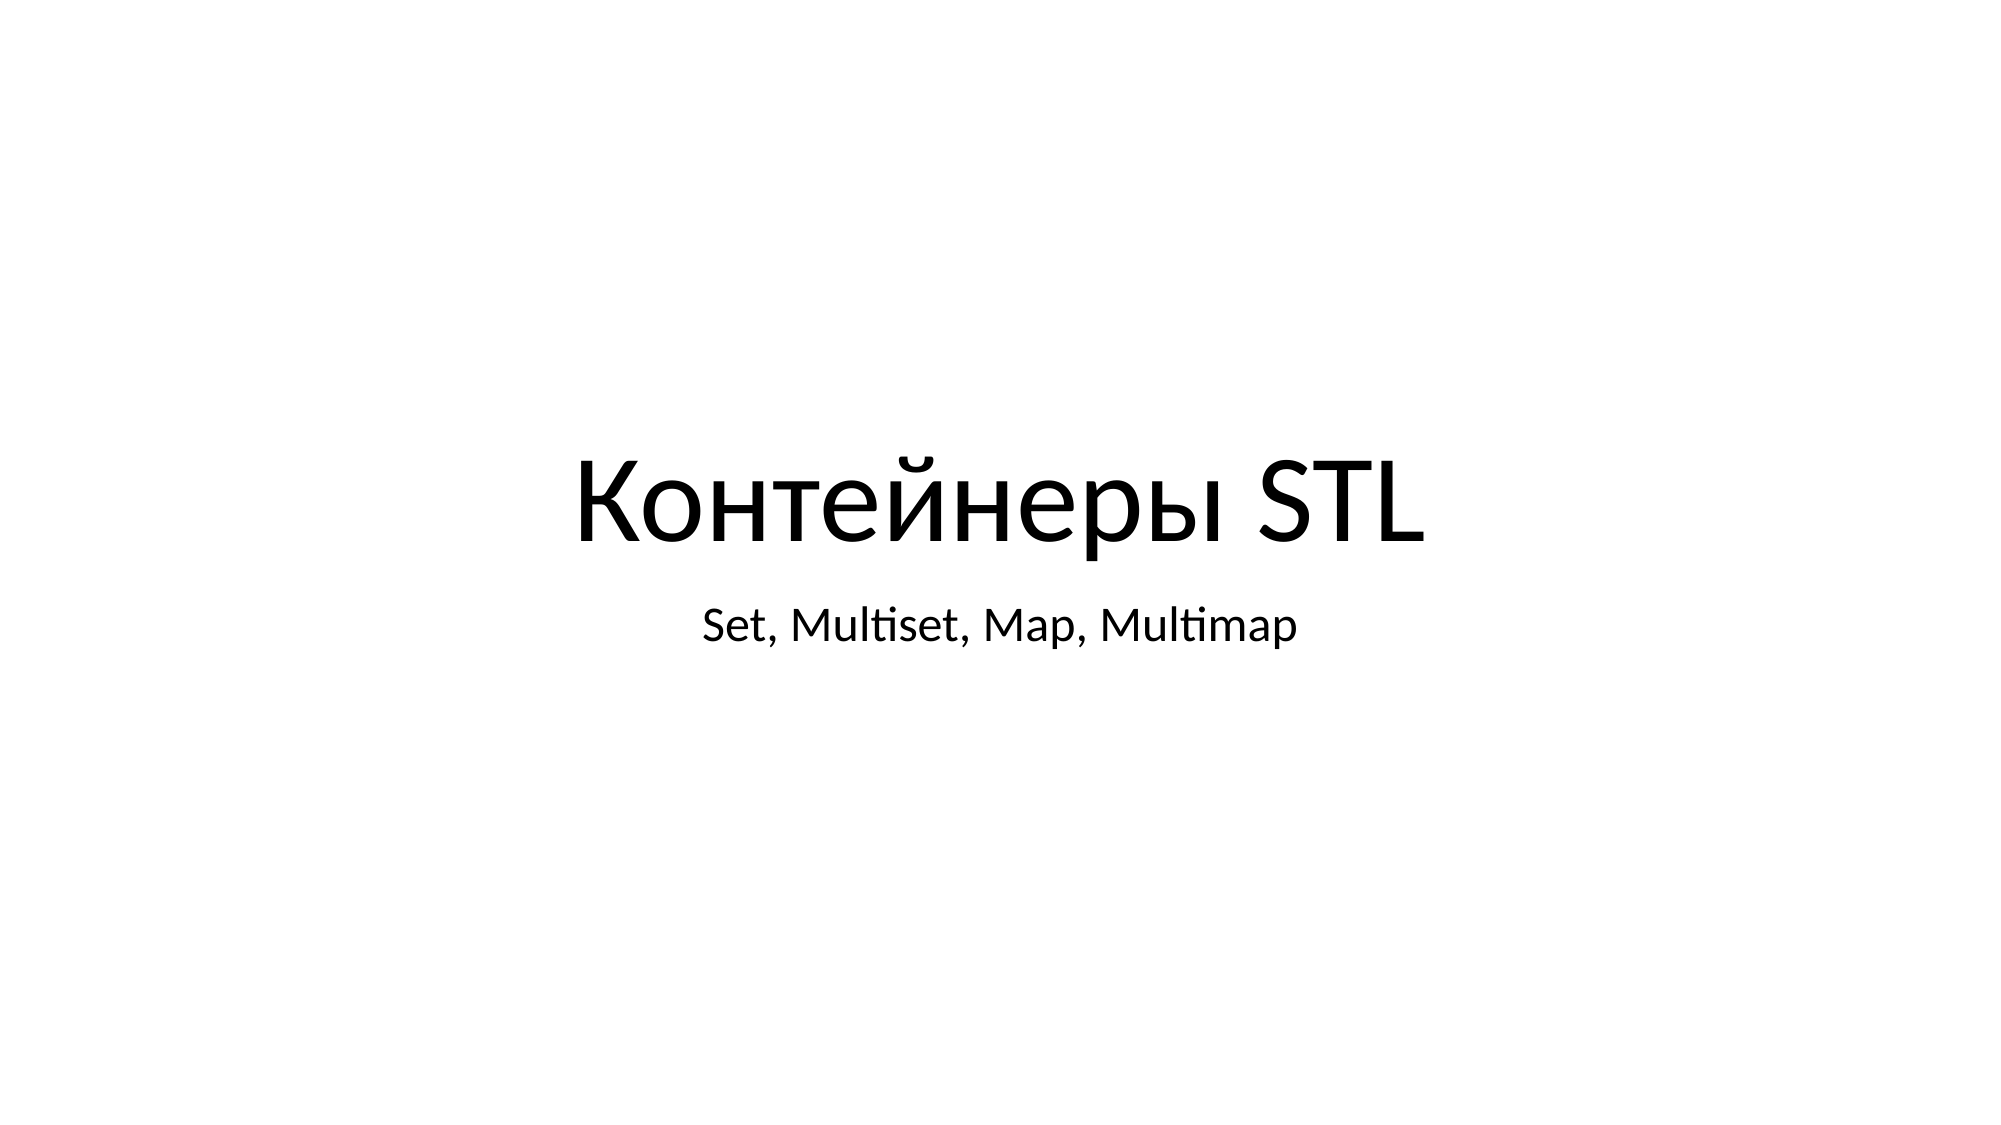

# Контейнеры STL
Set, Multiset, Map, Multimap